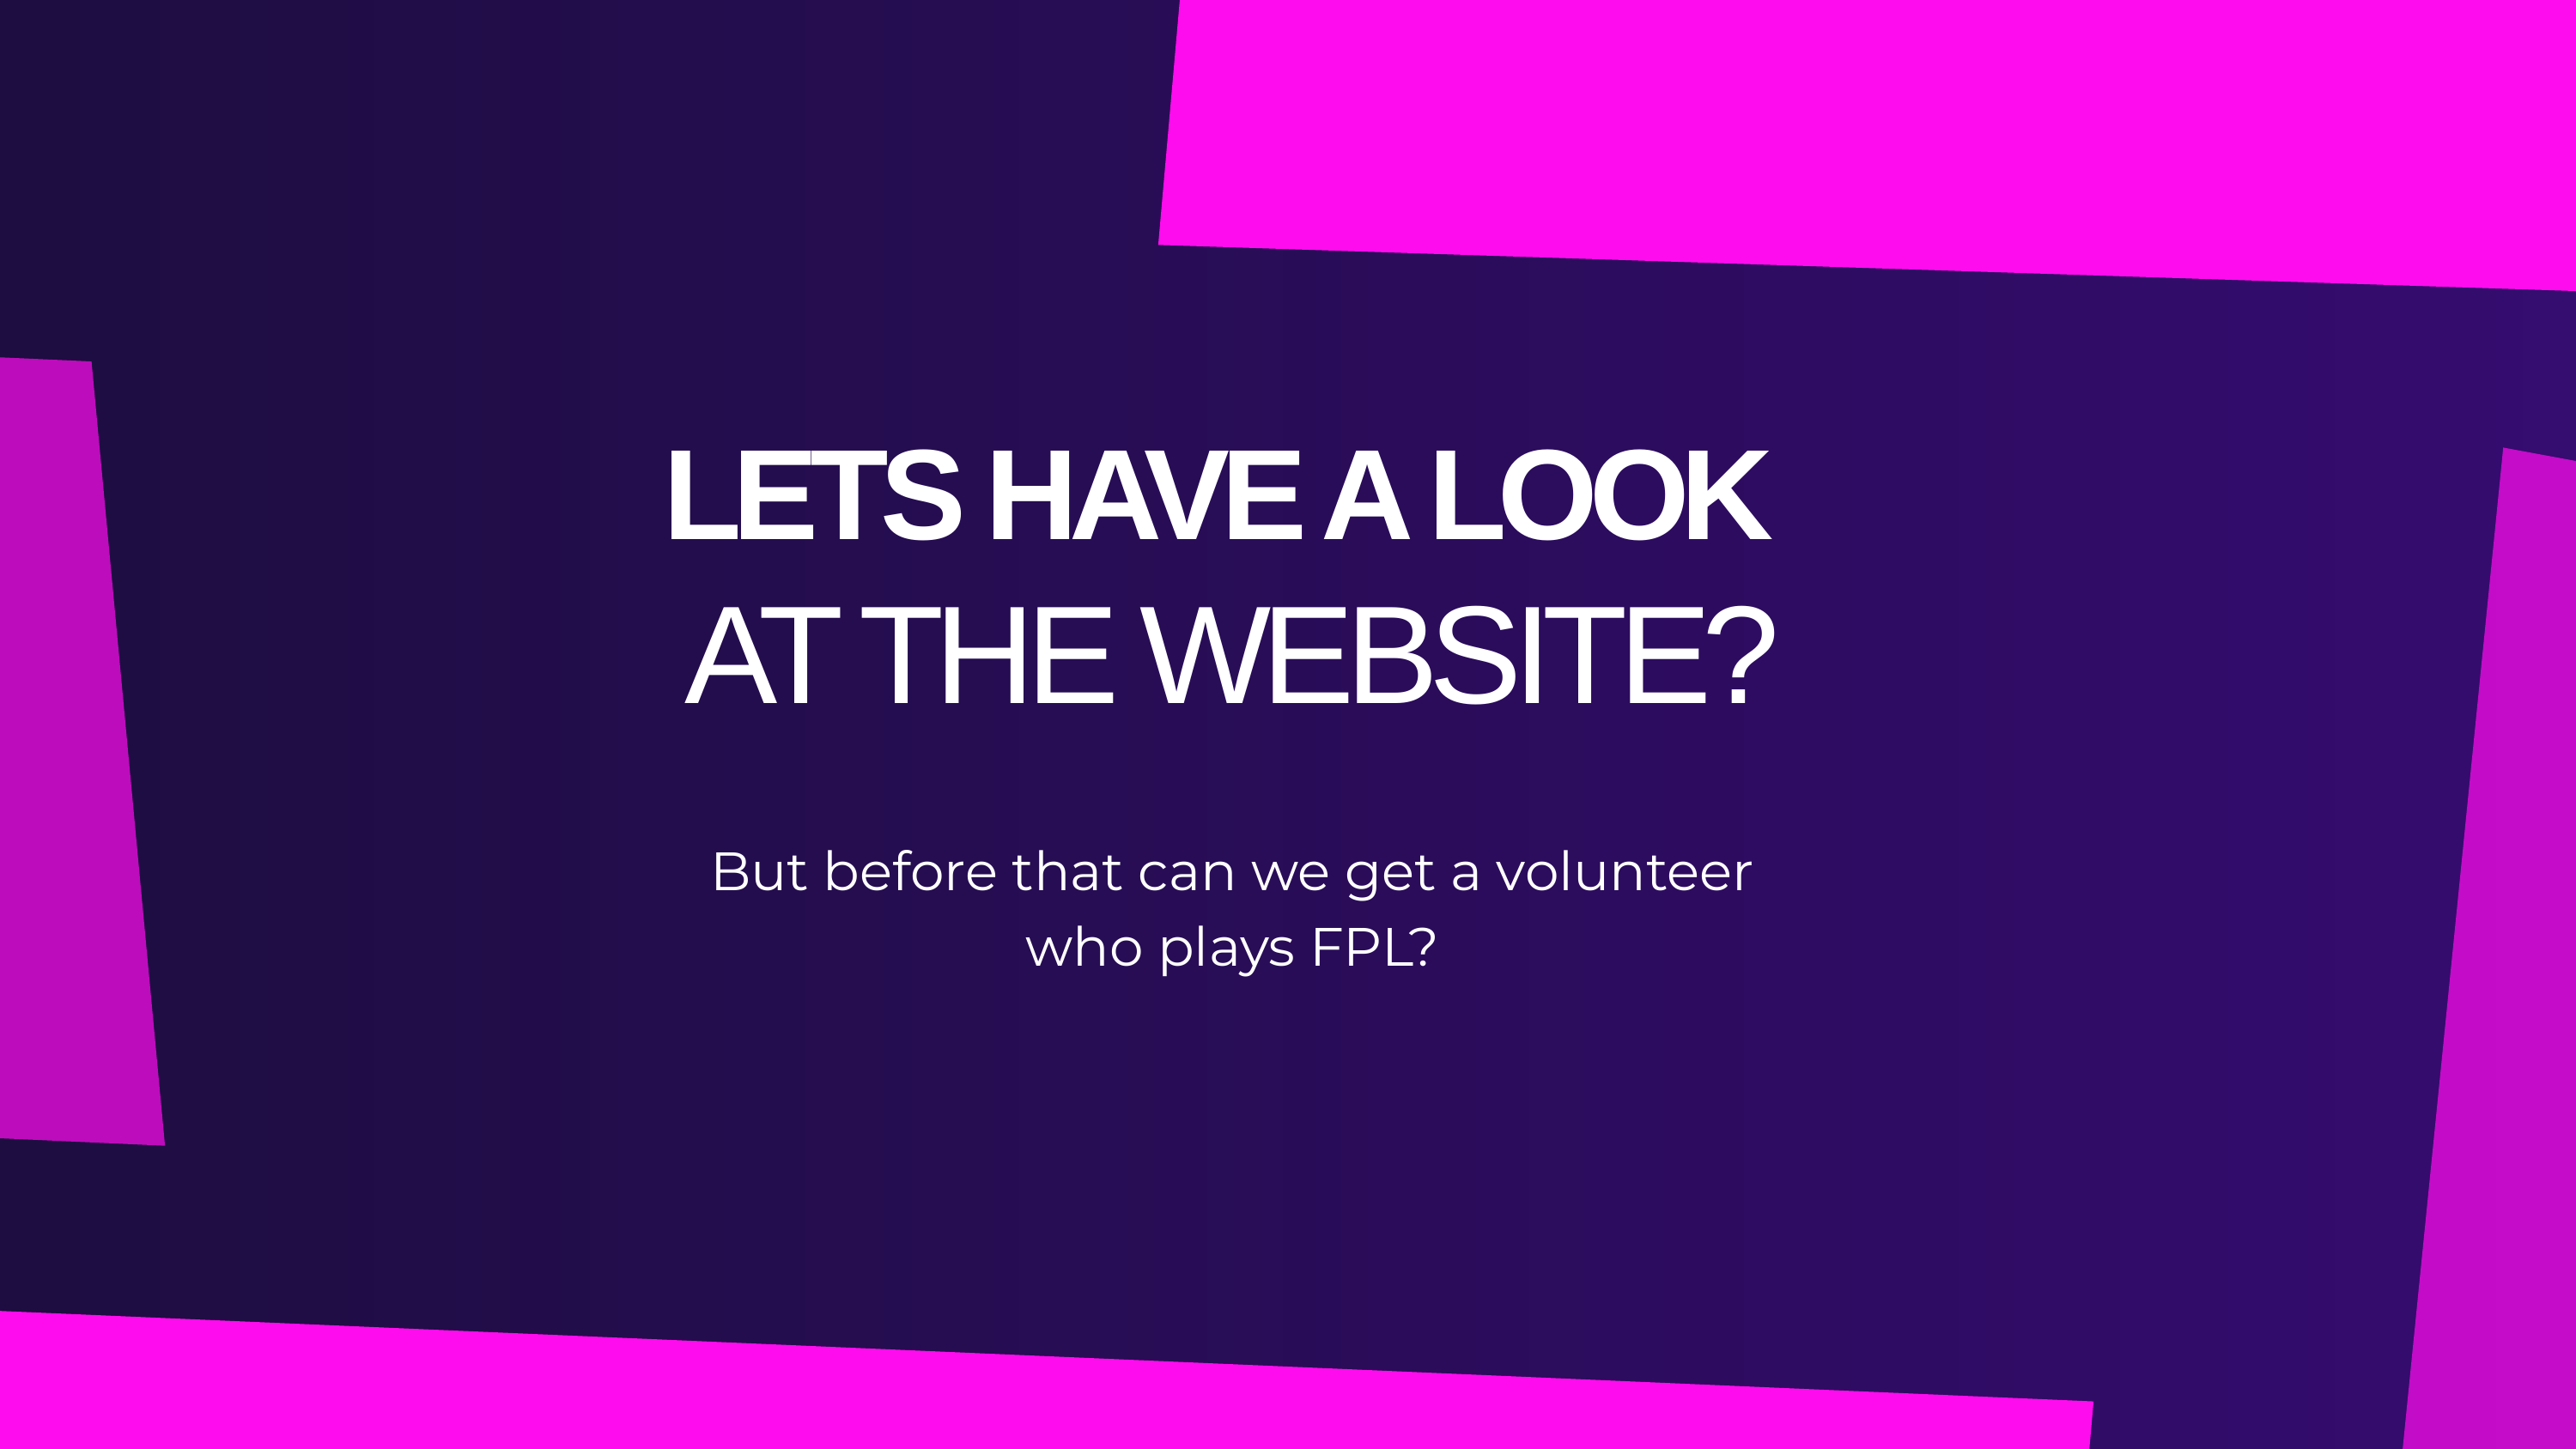

LETS HAVE A LOOK

AT THE WEBSITE?
But before that can we get a volunteer
who plays FPL?